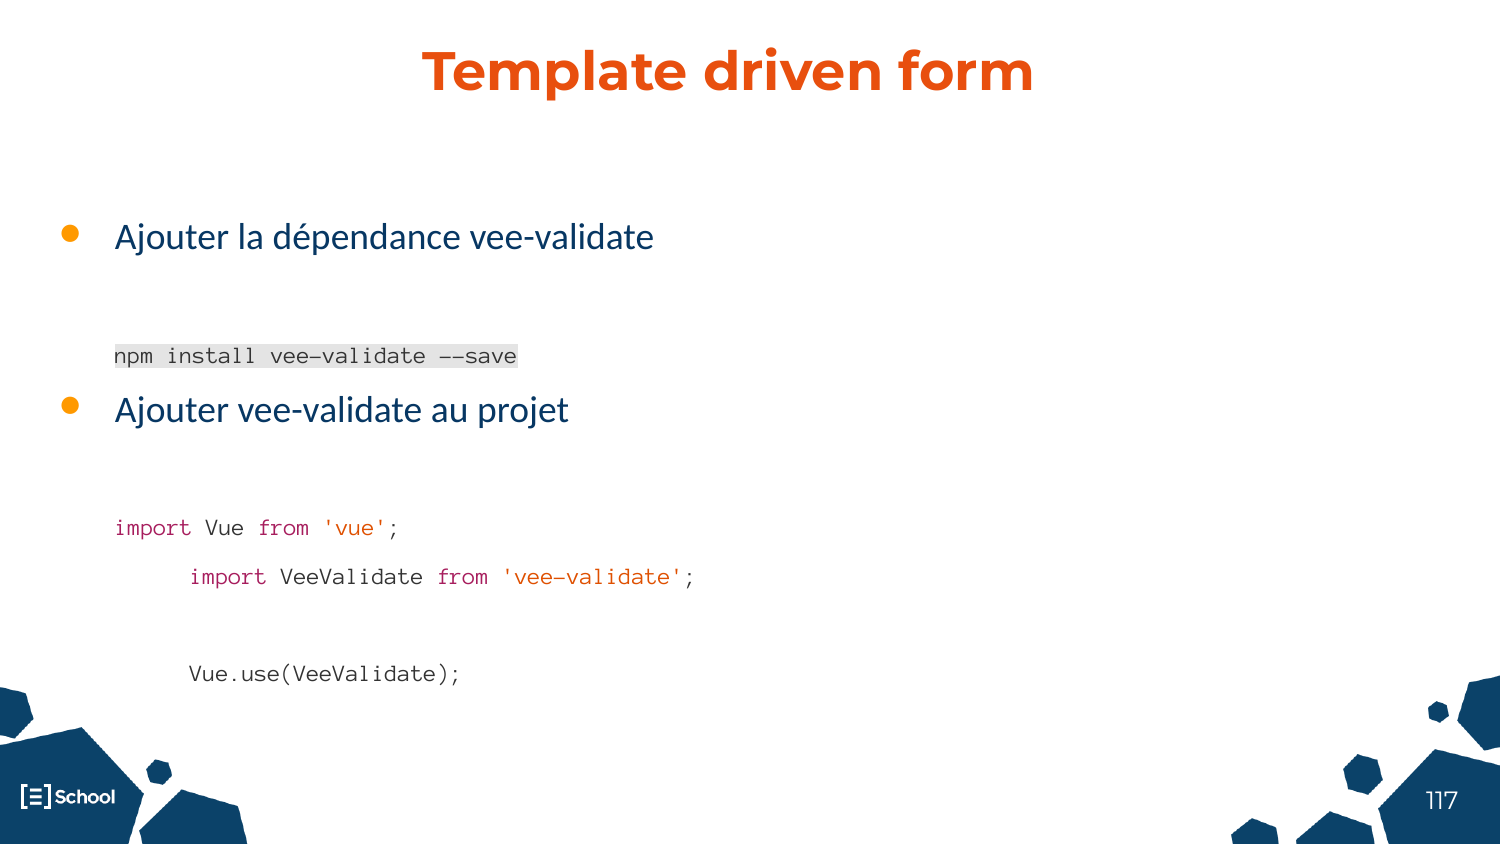

Template driven form
Ajouter la dépendance vee-validate

npm install vee-validate --save
Ajouter vee-validate au projet

import Vue from 'vue';
	import VeeValidate from 'vee-validate';
	Vue.use(VeeValidate);

117